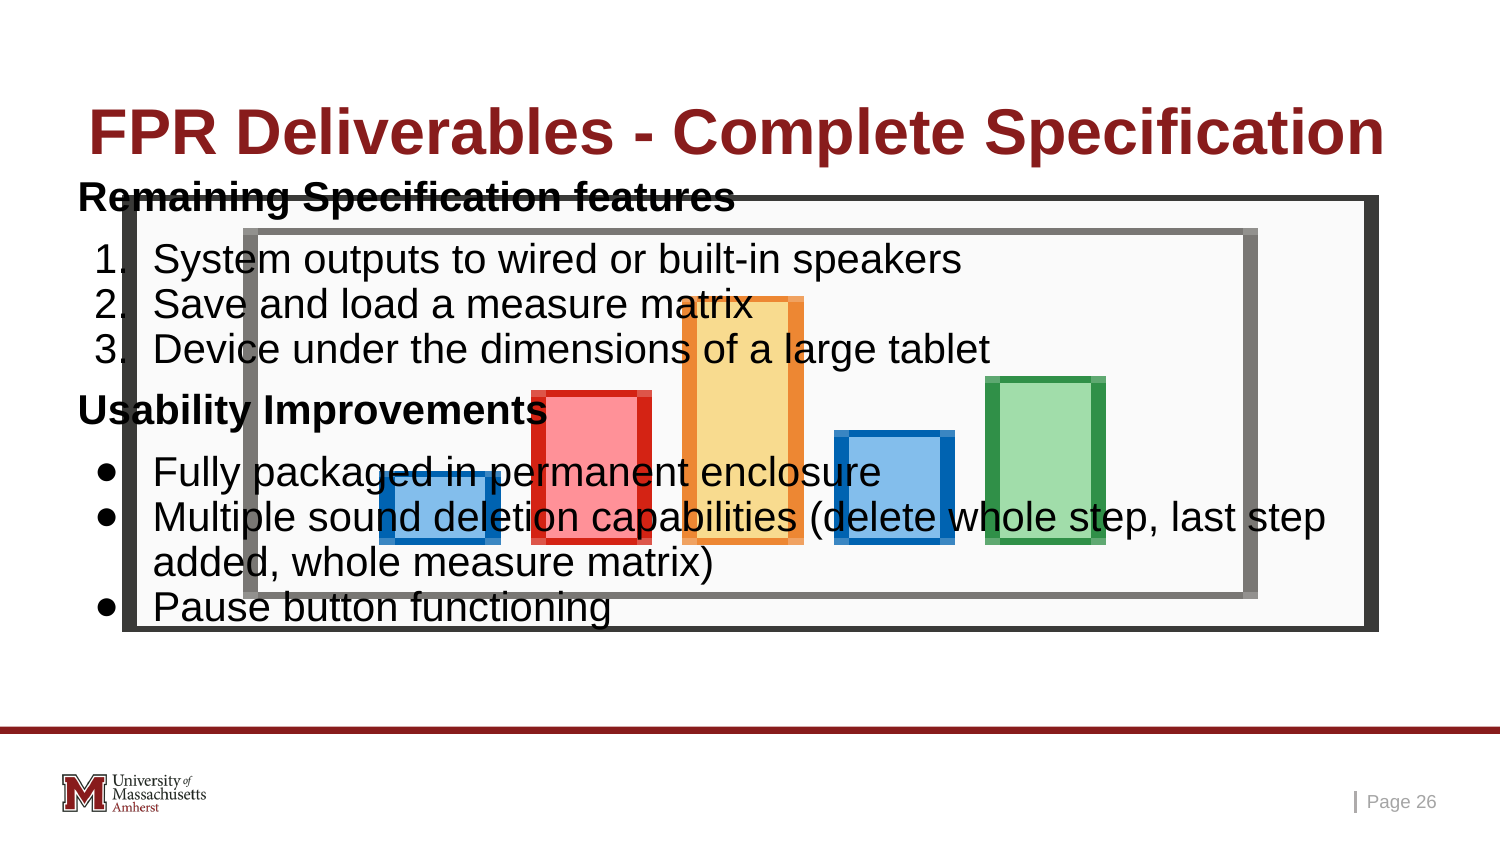

# FPR Deliverables - Complete Specification
Remaining Specification features
System outputs to wired or built-in speakers
Save and load a measure matrix
Device under the dimensions of a large tablet
Usability Improvements
Fully packaged in permanent enclosure
Multiple sound deletion capabilities (delete whole step, last step added, whole measure matrix)
Pause button functioning
Ability to edit beats per measure and different steps per beat for each beat

Page 26